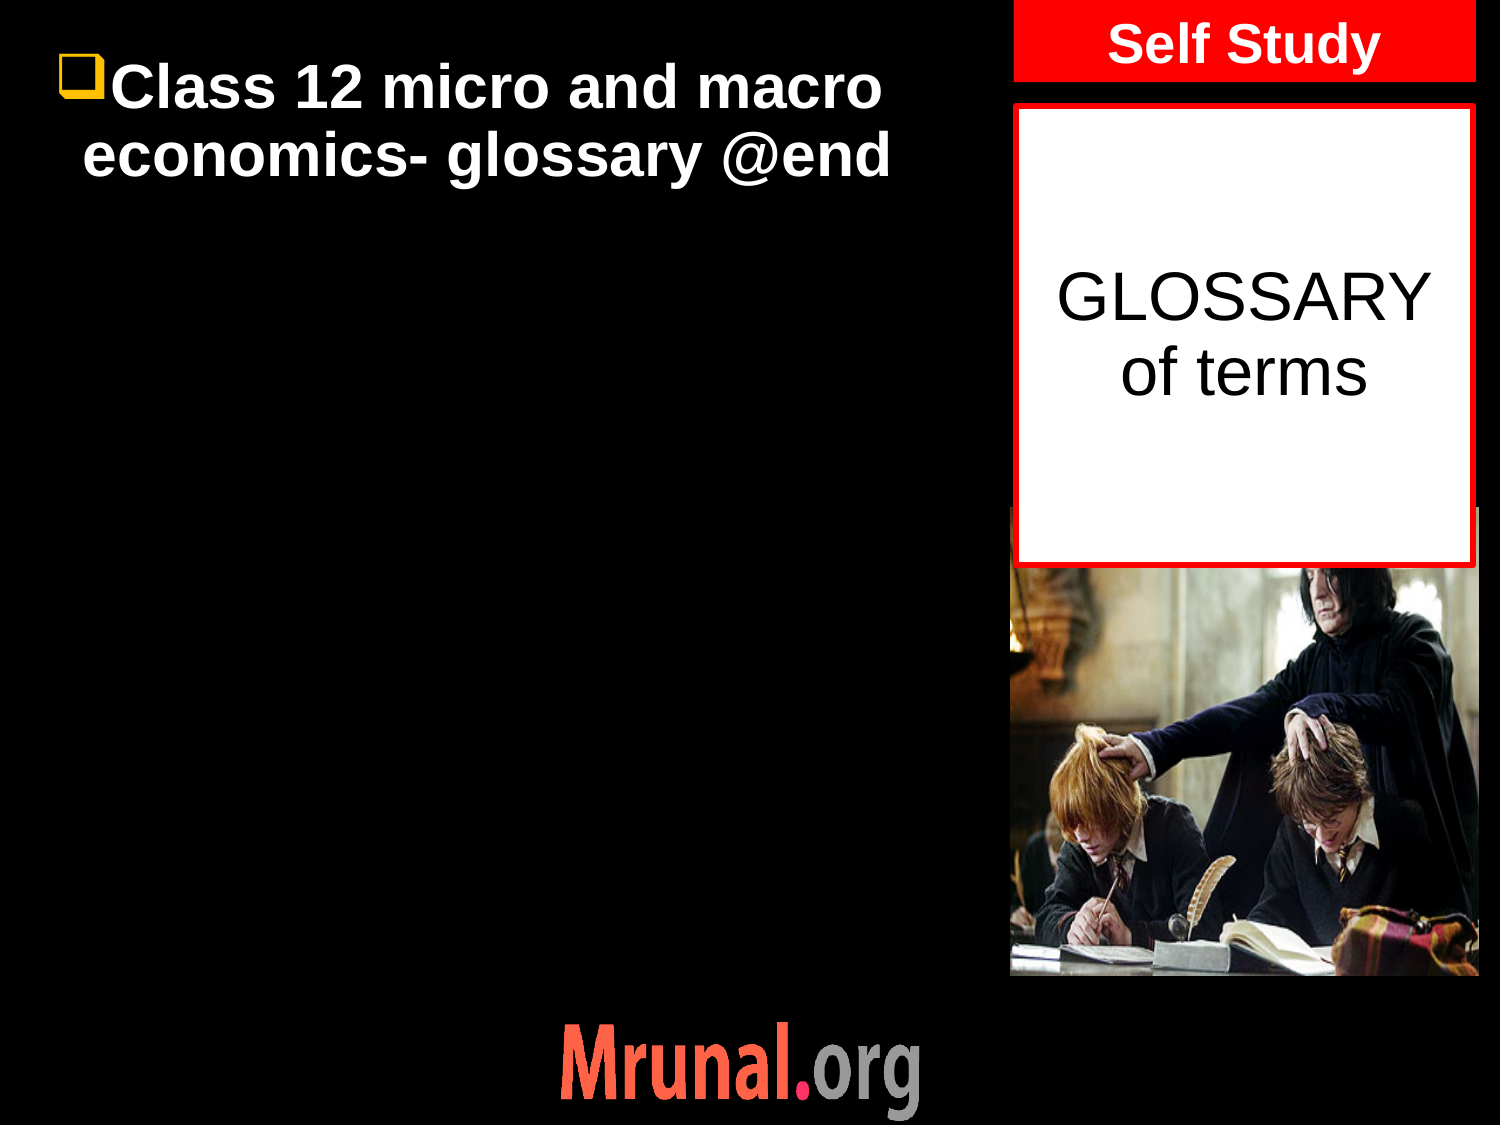

Class 12 micro and macro economics- glossary @end
# GLOSSARY of terms